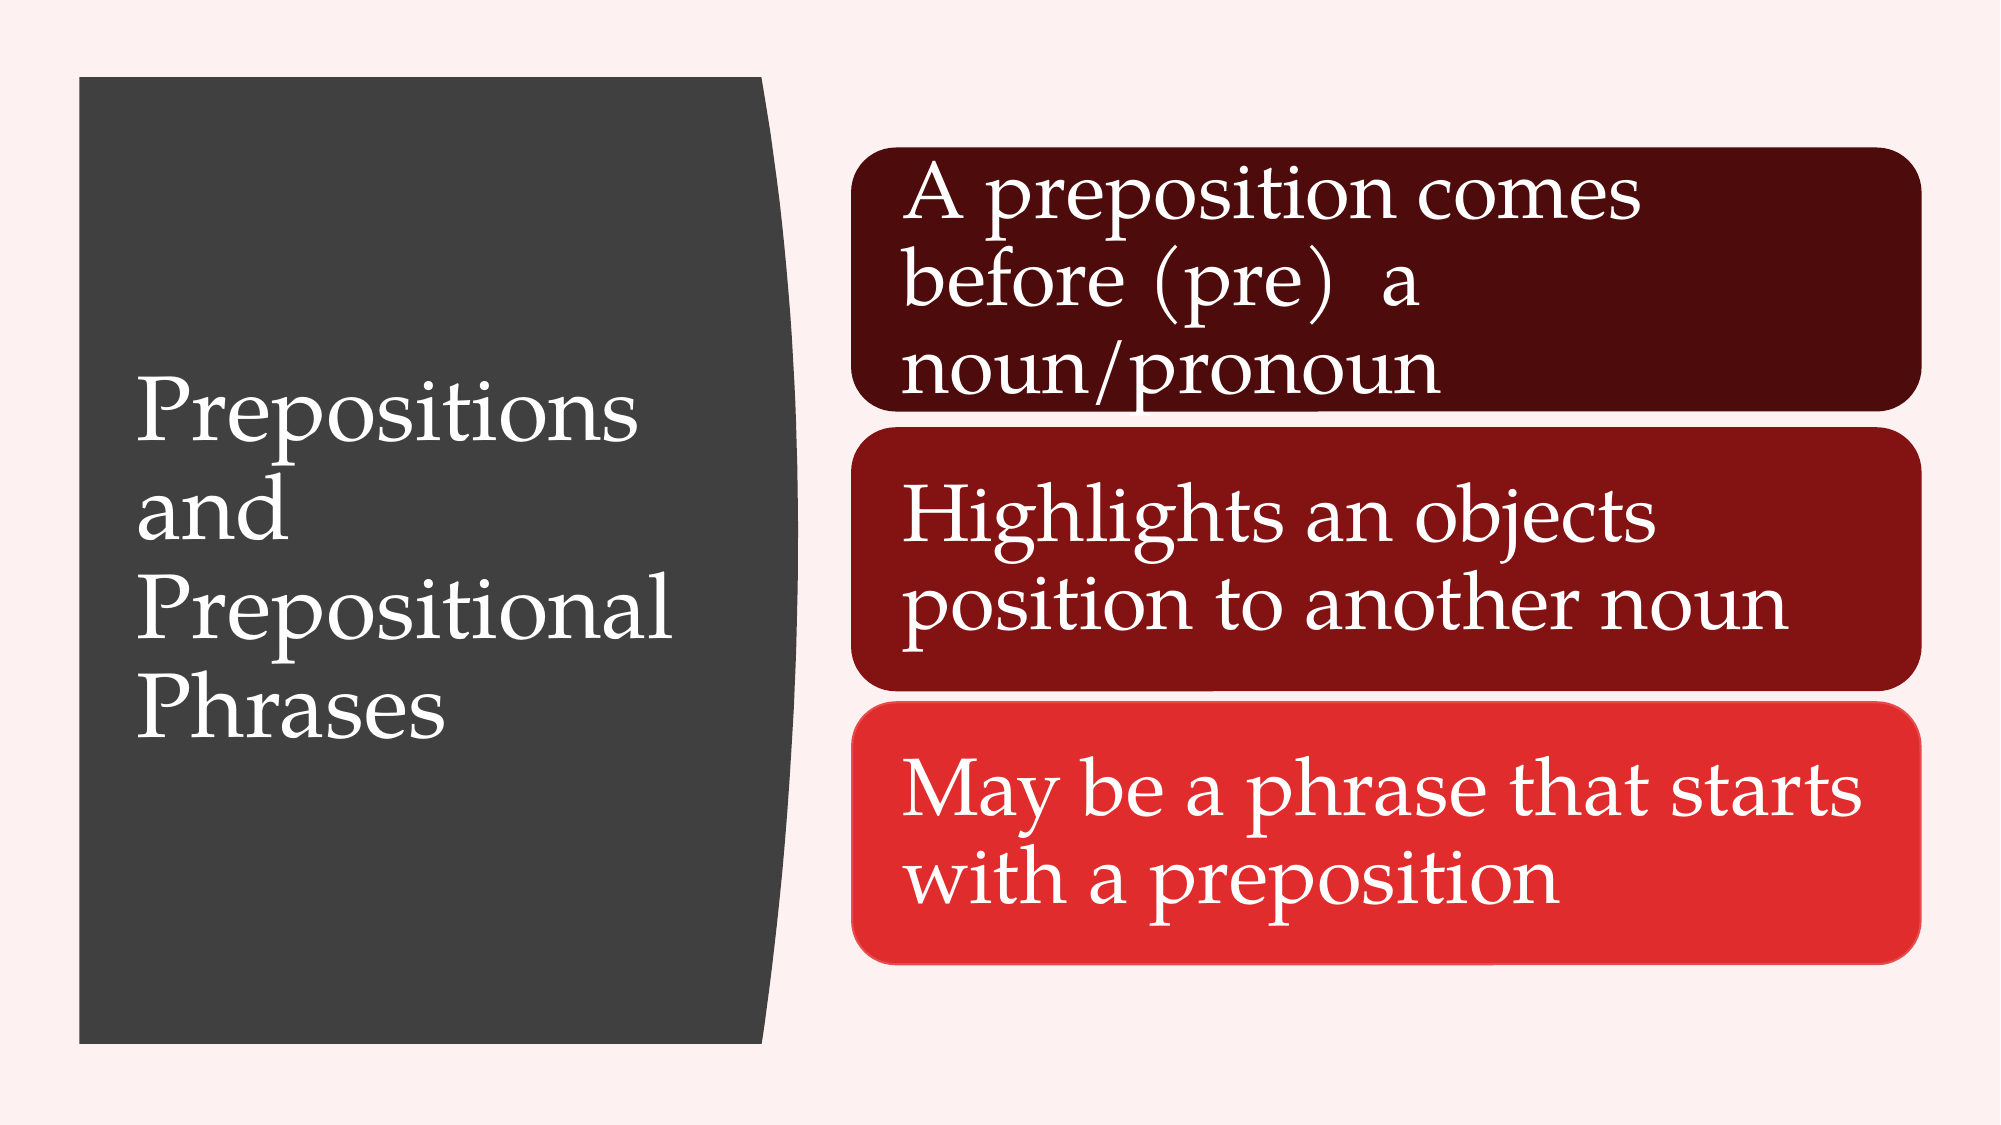

A preposition comes before (pre)  a noun/pronoun
Highlights an objects position to another noun
May be a phrase that starts with a preposition

# Prepositions and Prepositional Phrases